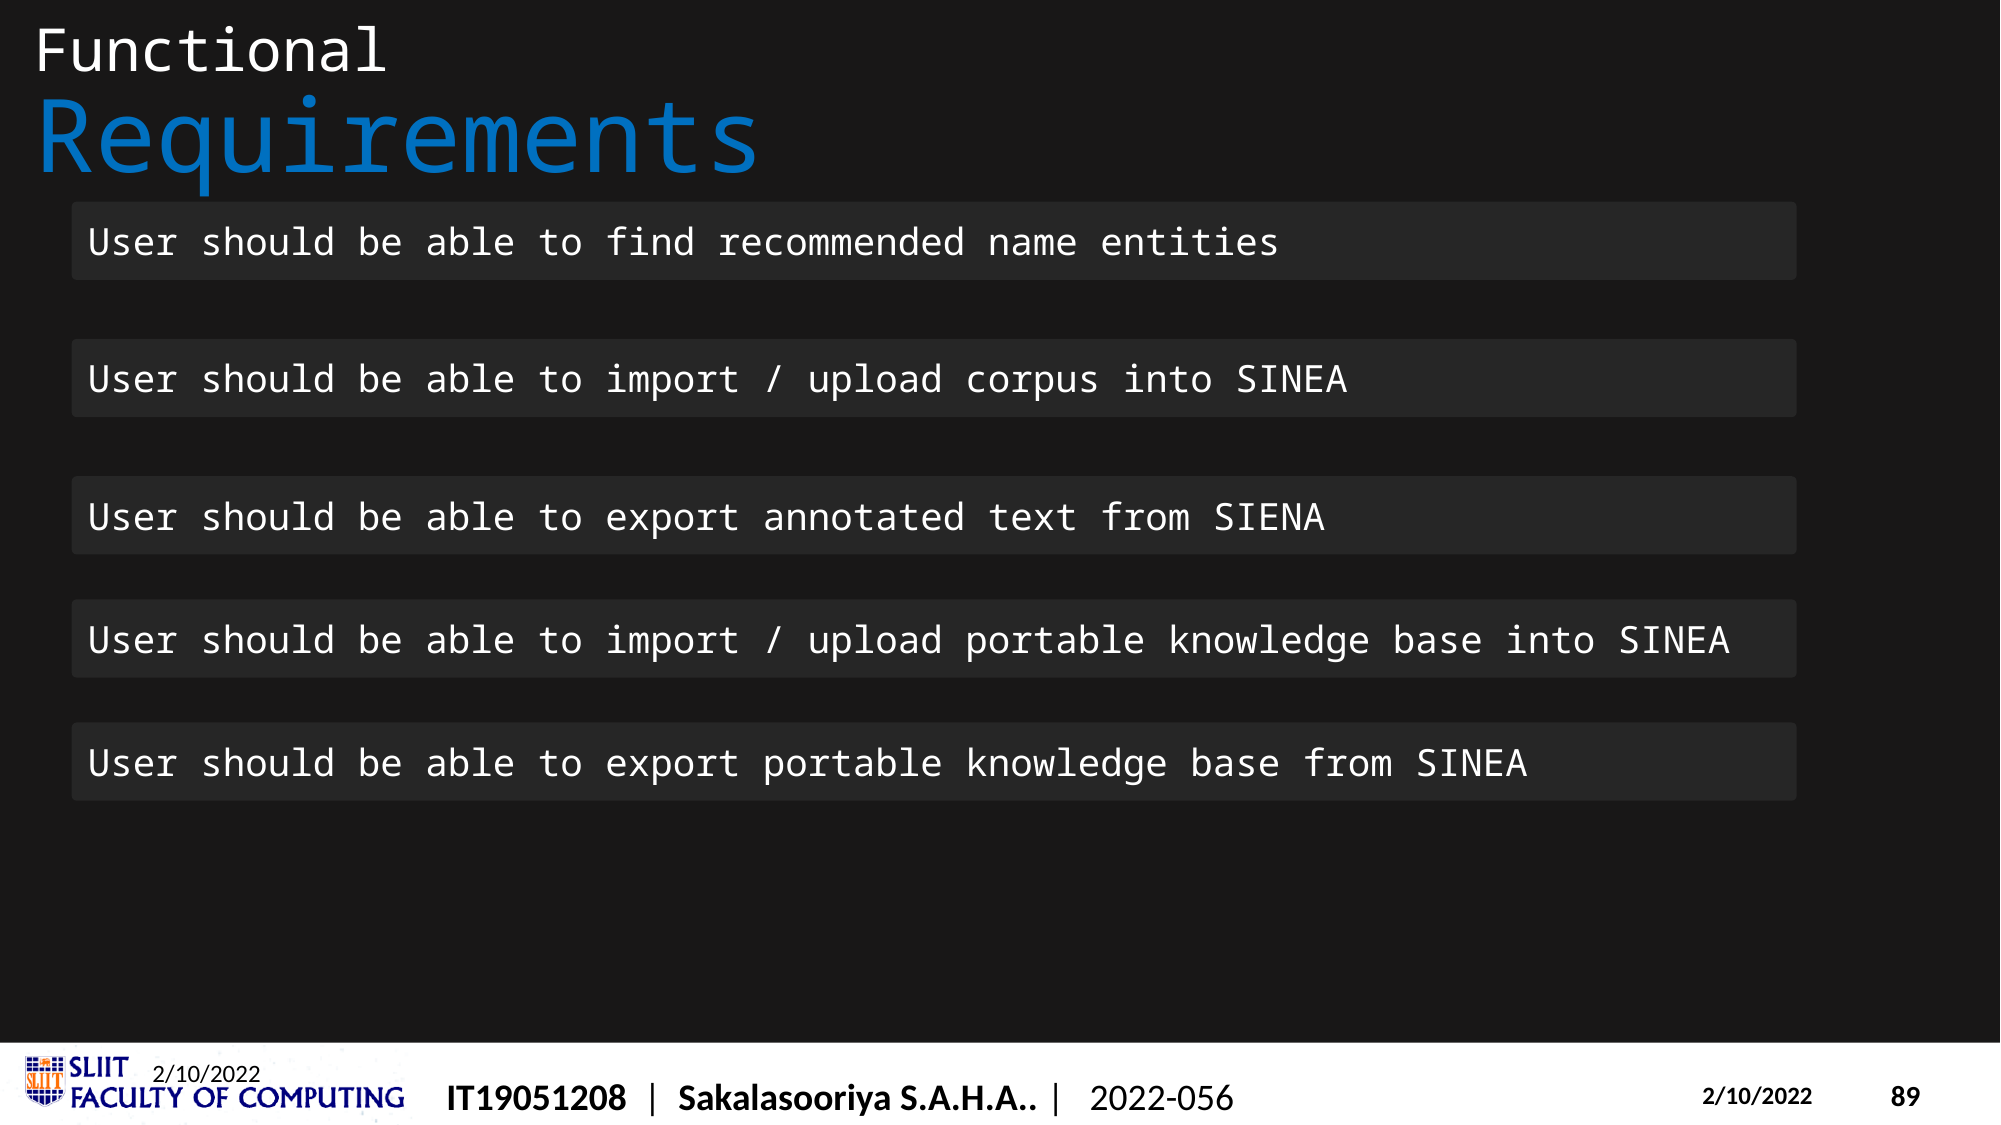

# Functional Requirements
User should be able to find recommended name entities
User should be able to import / upload corpus into SINEA
User should be able to export annotated text from SIENA
User should be able to import / upload portable knowledge base into SINEA
User should be able to export portable knowledge base from SINEA
2/10/2022